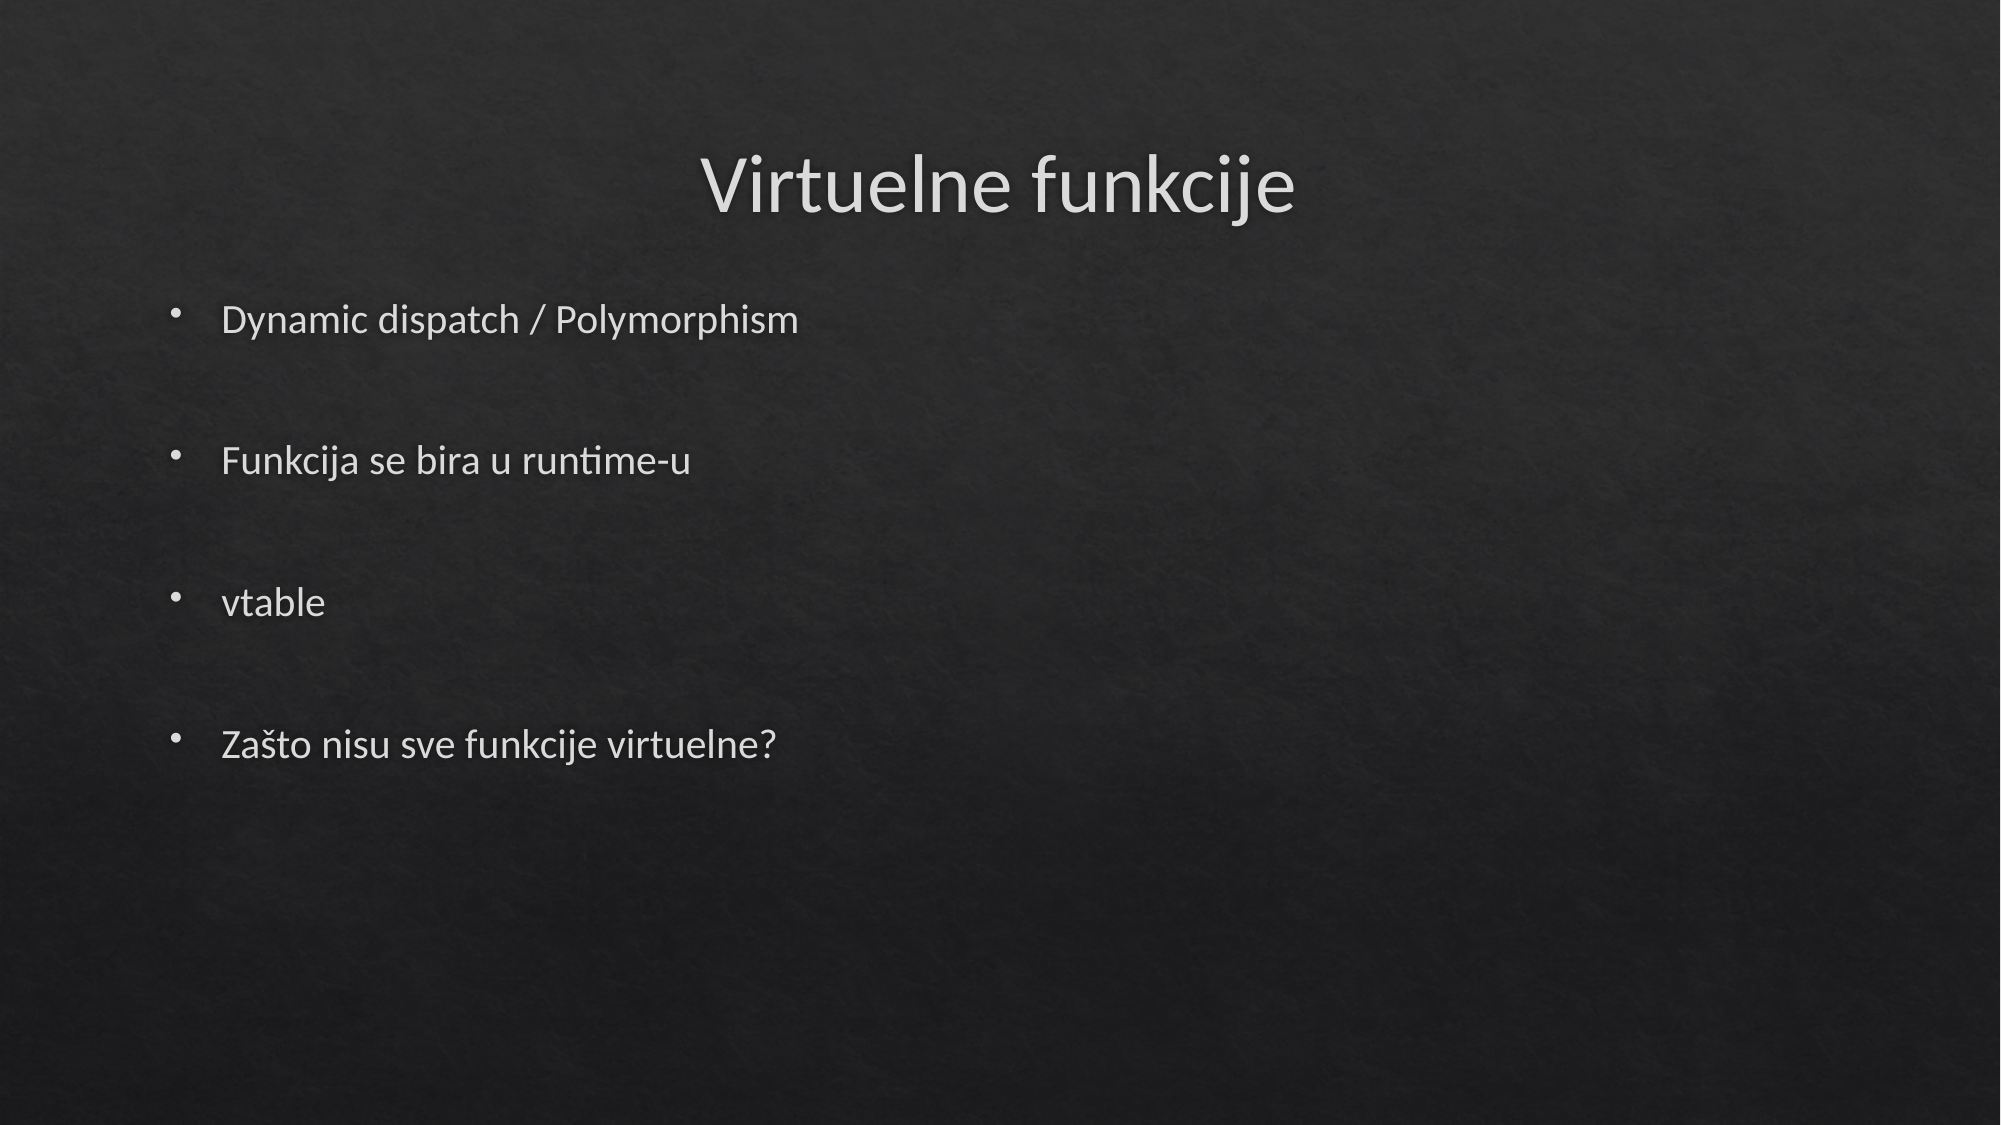

# Virtuelne funkcije
Dynamic dispatch / Polymorphism

Funkcija se bira u runtime-u

vtable

Zašto nisu sve funkcije virtuelne?